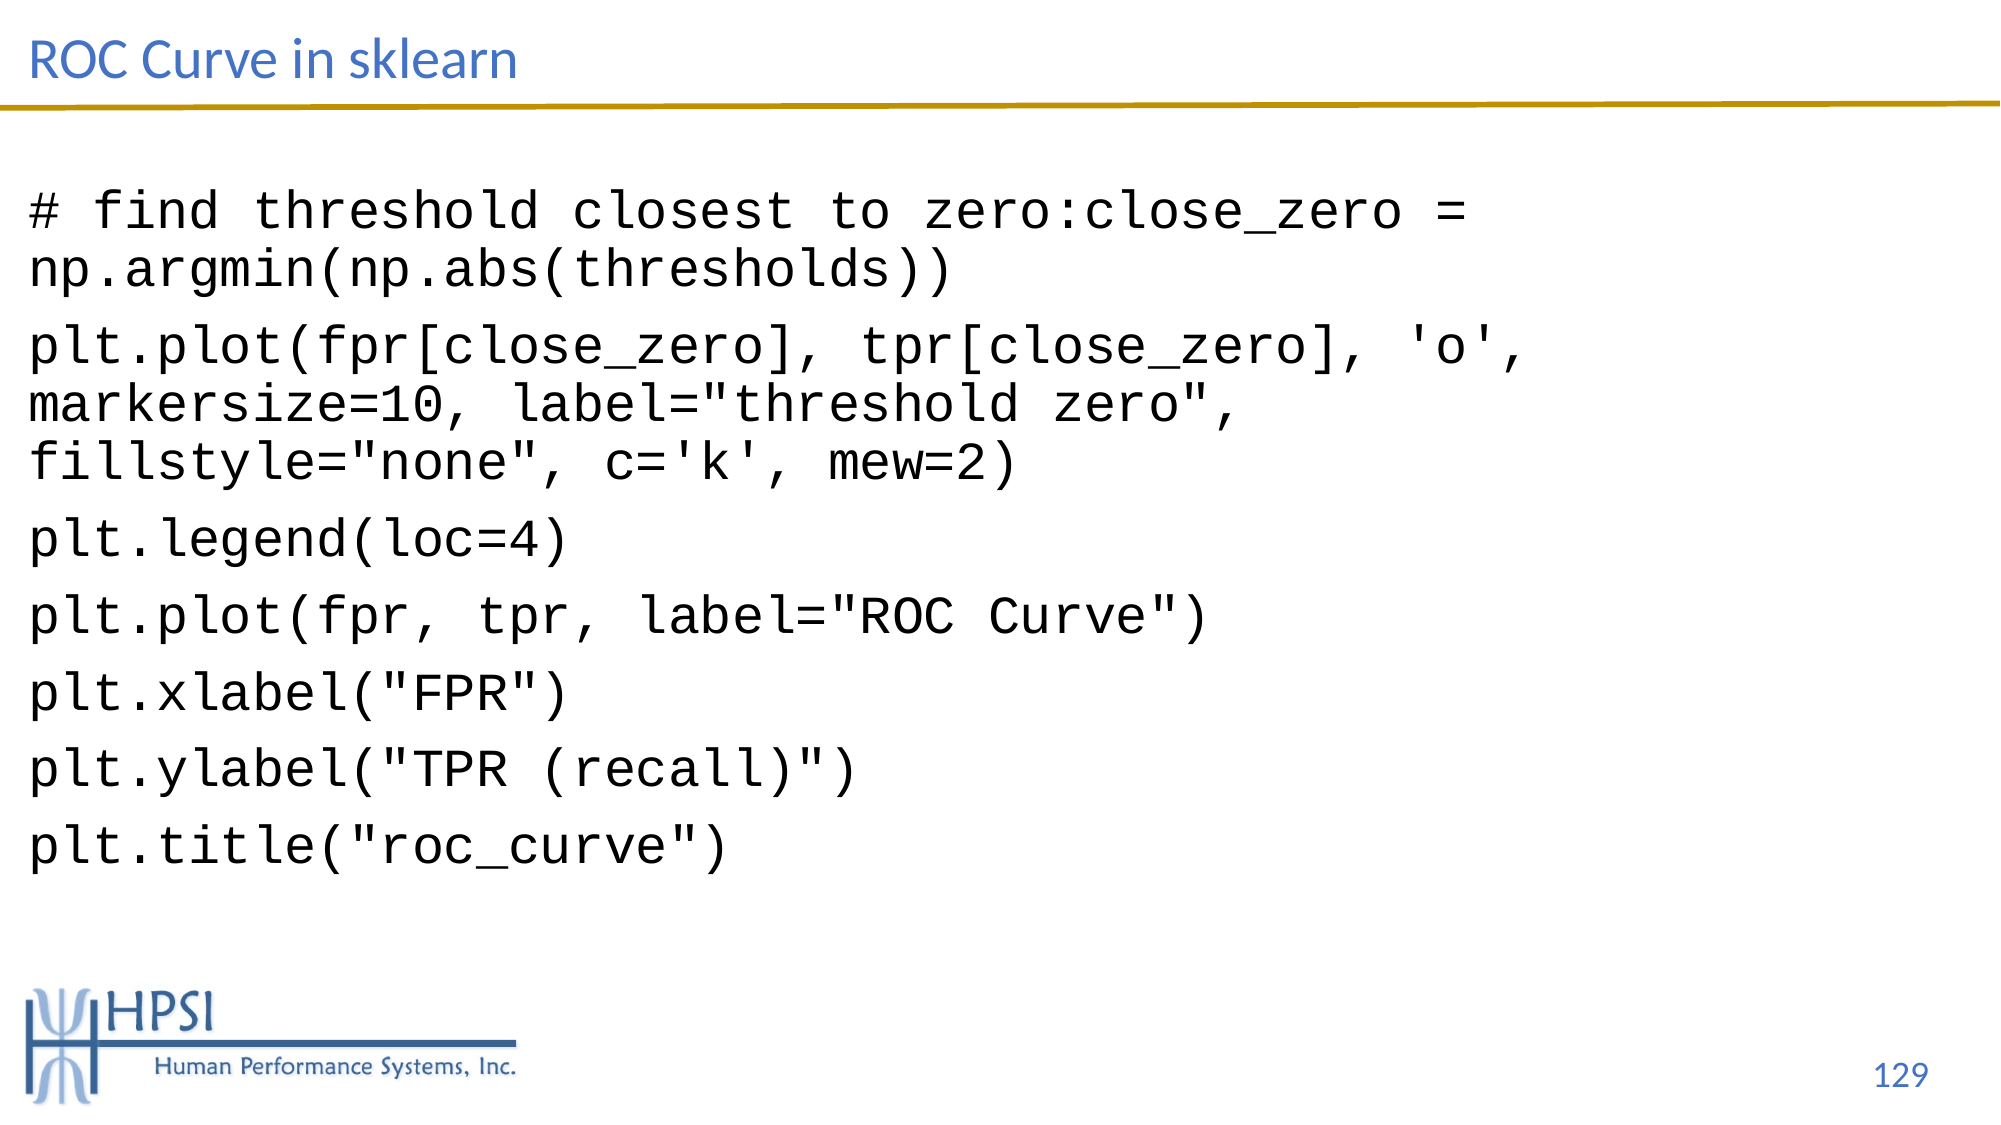

# ROC Curve in sklearn
# find threshold closest to zero:close_zero = np.argmin(np.abs(thresholds))
plt.plot(fpr[close_zero], tpr[close_zero], 'o', markersize=10, label="threshold zero", fillstyle="none", c='k', mew=2)
plt.legend(loc=4)
plt.plot(fpr, tpr, label="ROC Curve")
plt.xlabel("FPR")
plt.ylabel("TPR (recall)")
plt.title("roc_curve")

129